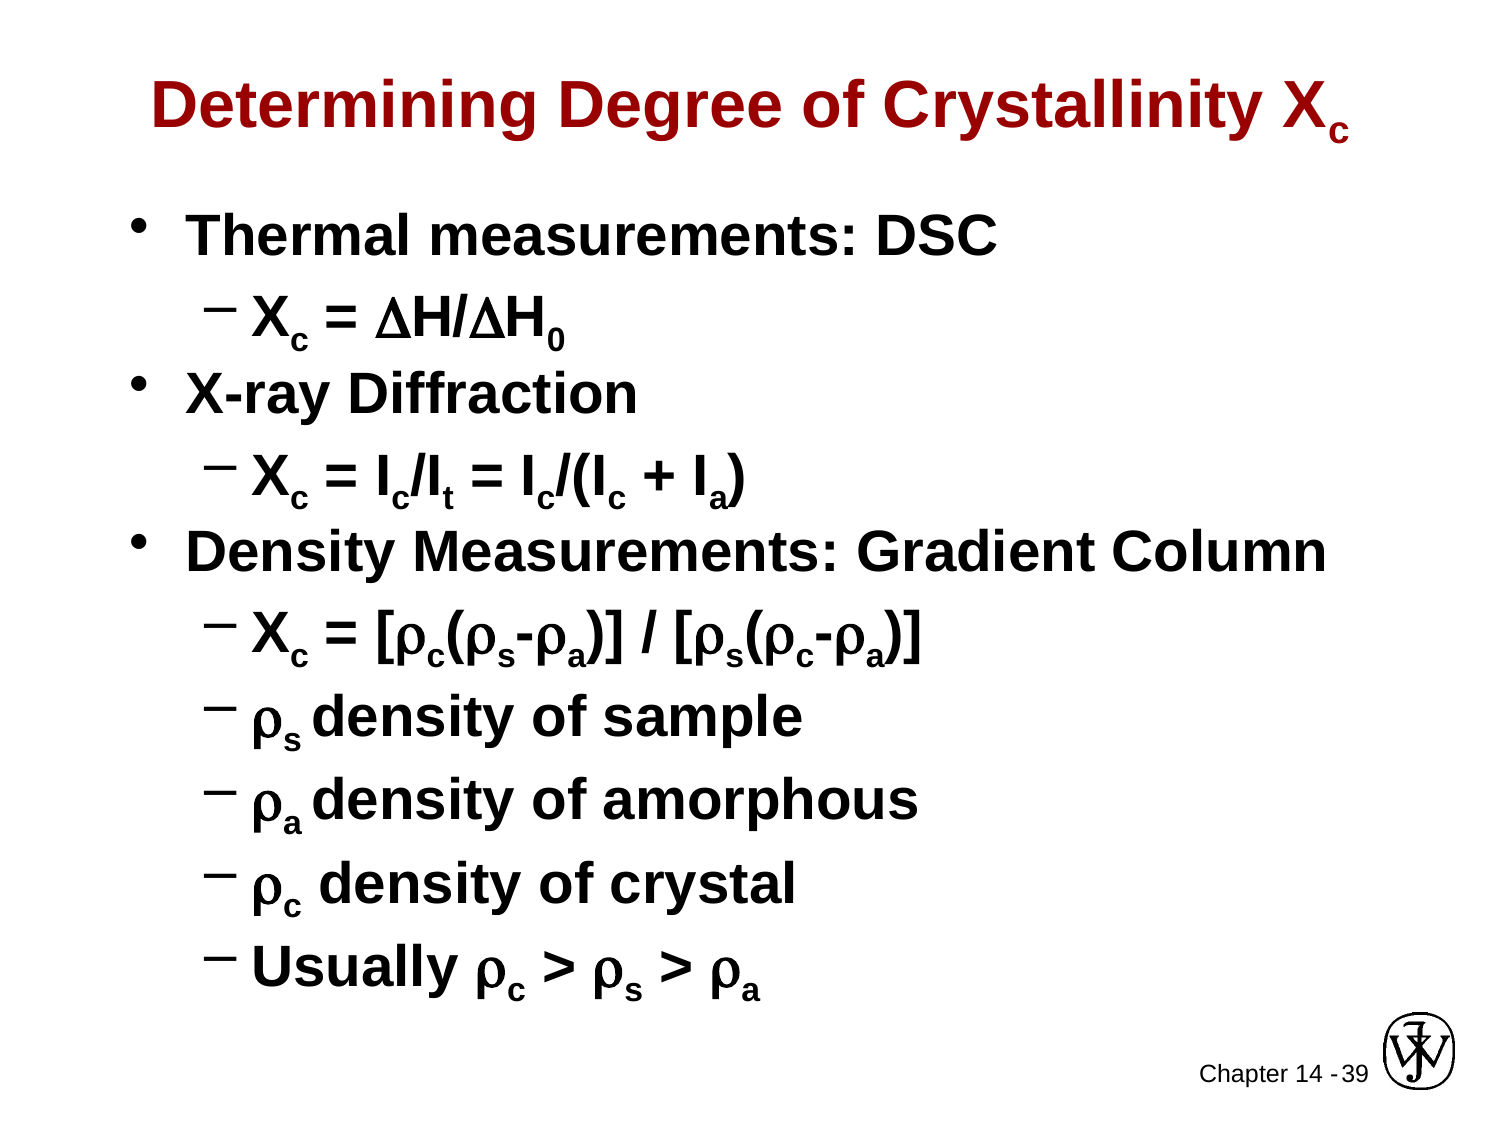

# Determining Degree of Crystallinity Xc
Thermal measurements: DSC
Xc = ΔH/ΔH0
X-ray Diffraction
Xc = Ic/It = Ic/(Ic + Ia)
Density Measurements: Gradient Column
Xc = [ρc(ρs-ρa)] / [ρs(ρc-ρa)]
ρs density of sample
ρa density of amorphous
ρc density of crystal
Usually ρc > ρs > ρa

39